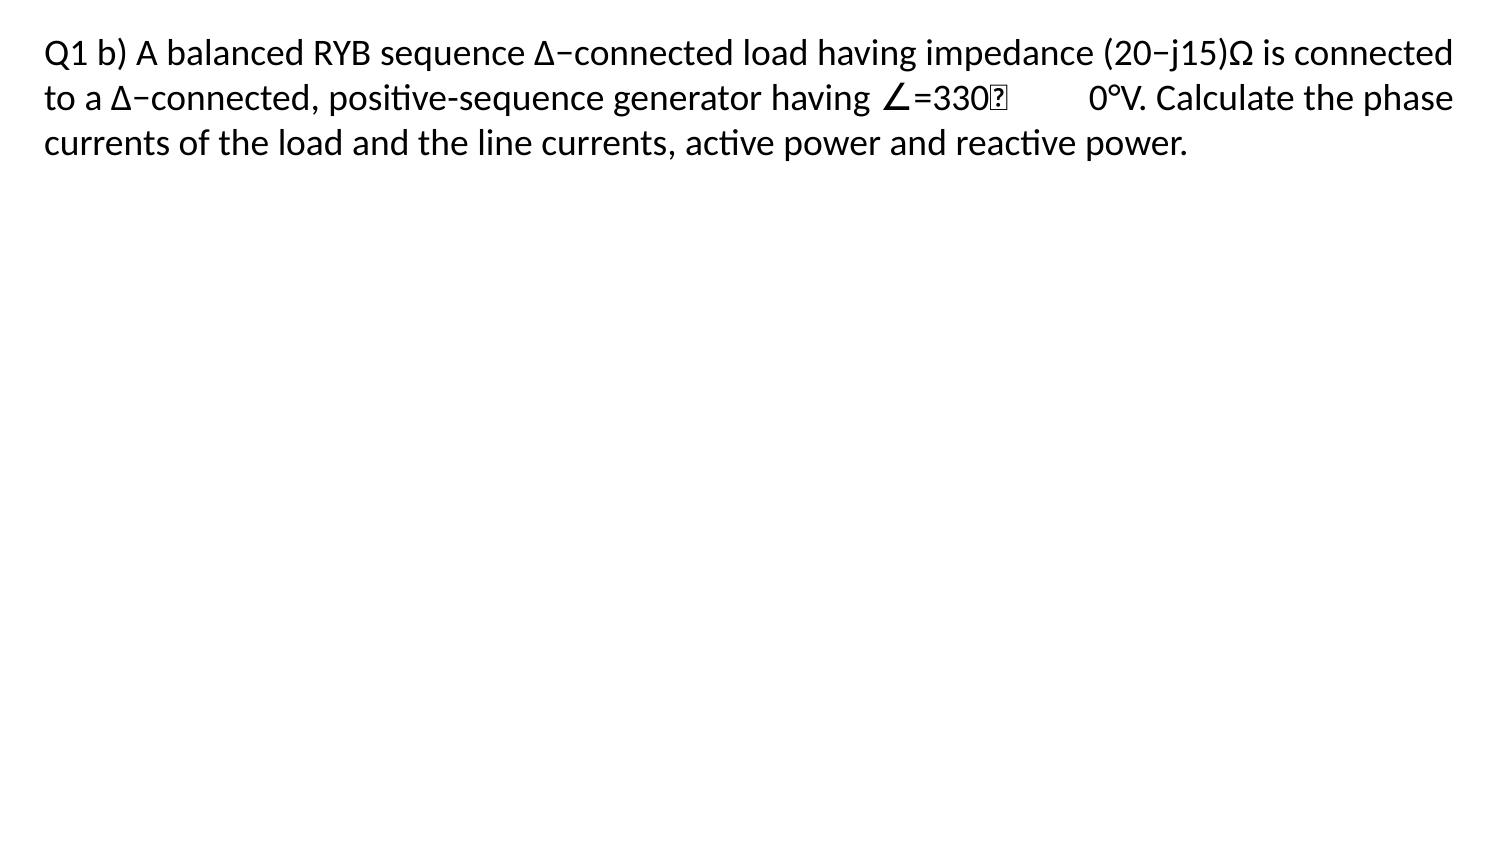

Q1 b) A balanced RYB sequence Δ−connected load having impedance (20−j15)Ω is connected to a Δ−connected, positive-sequence generator having 𝑉𝑅𝑌=330∠0°V. Calculate the phase currents of the load and the line currents, active power and reactive power.